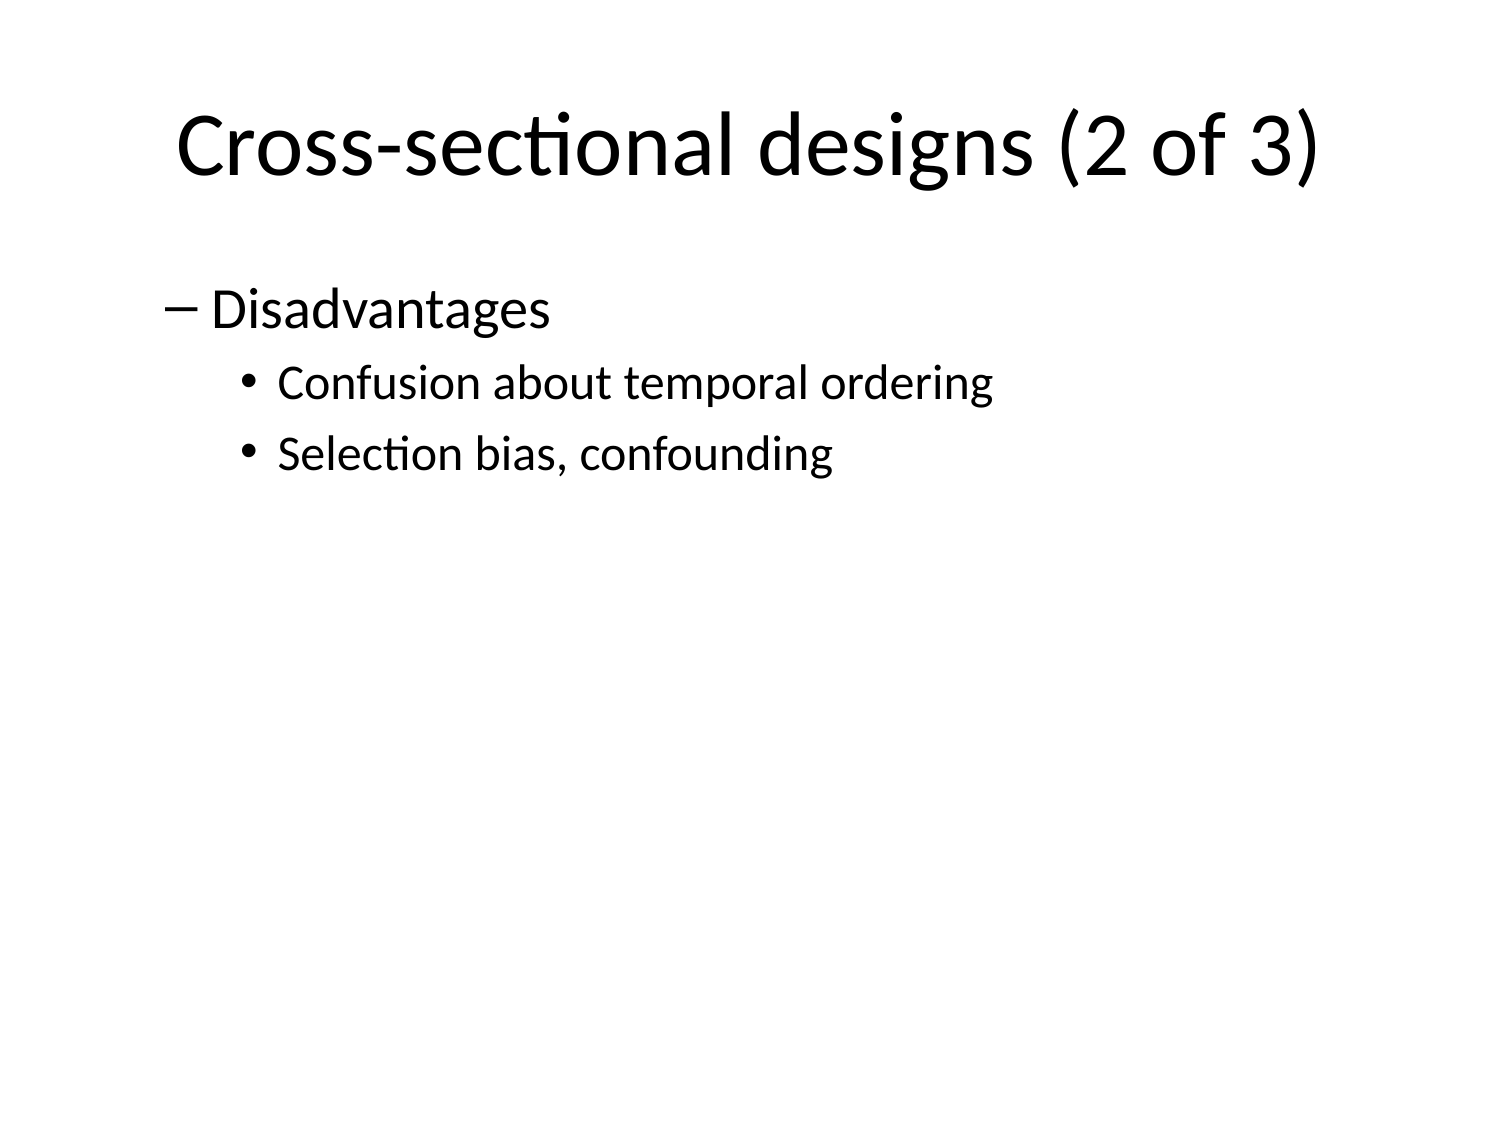

# Cross-sectional designs (2 of 3)
Disadvantages
Confusion about temporal ordering
Selection bias, confounding